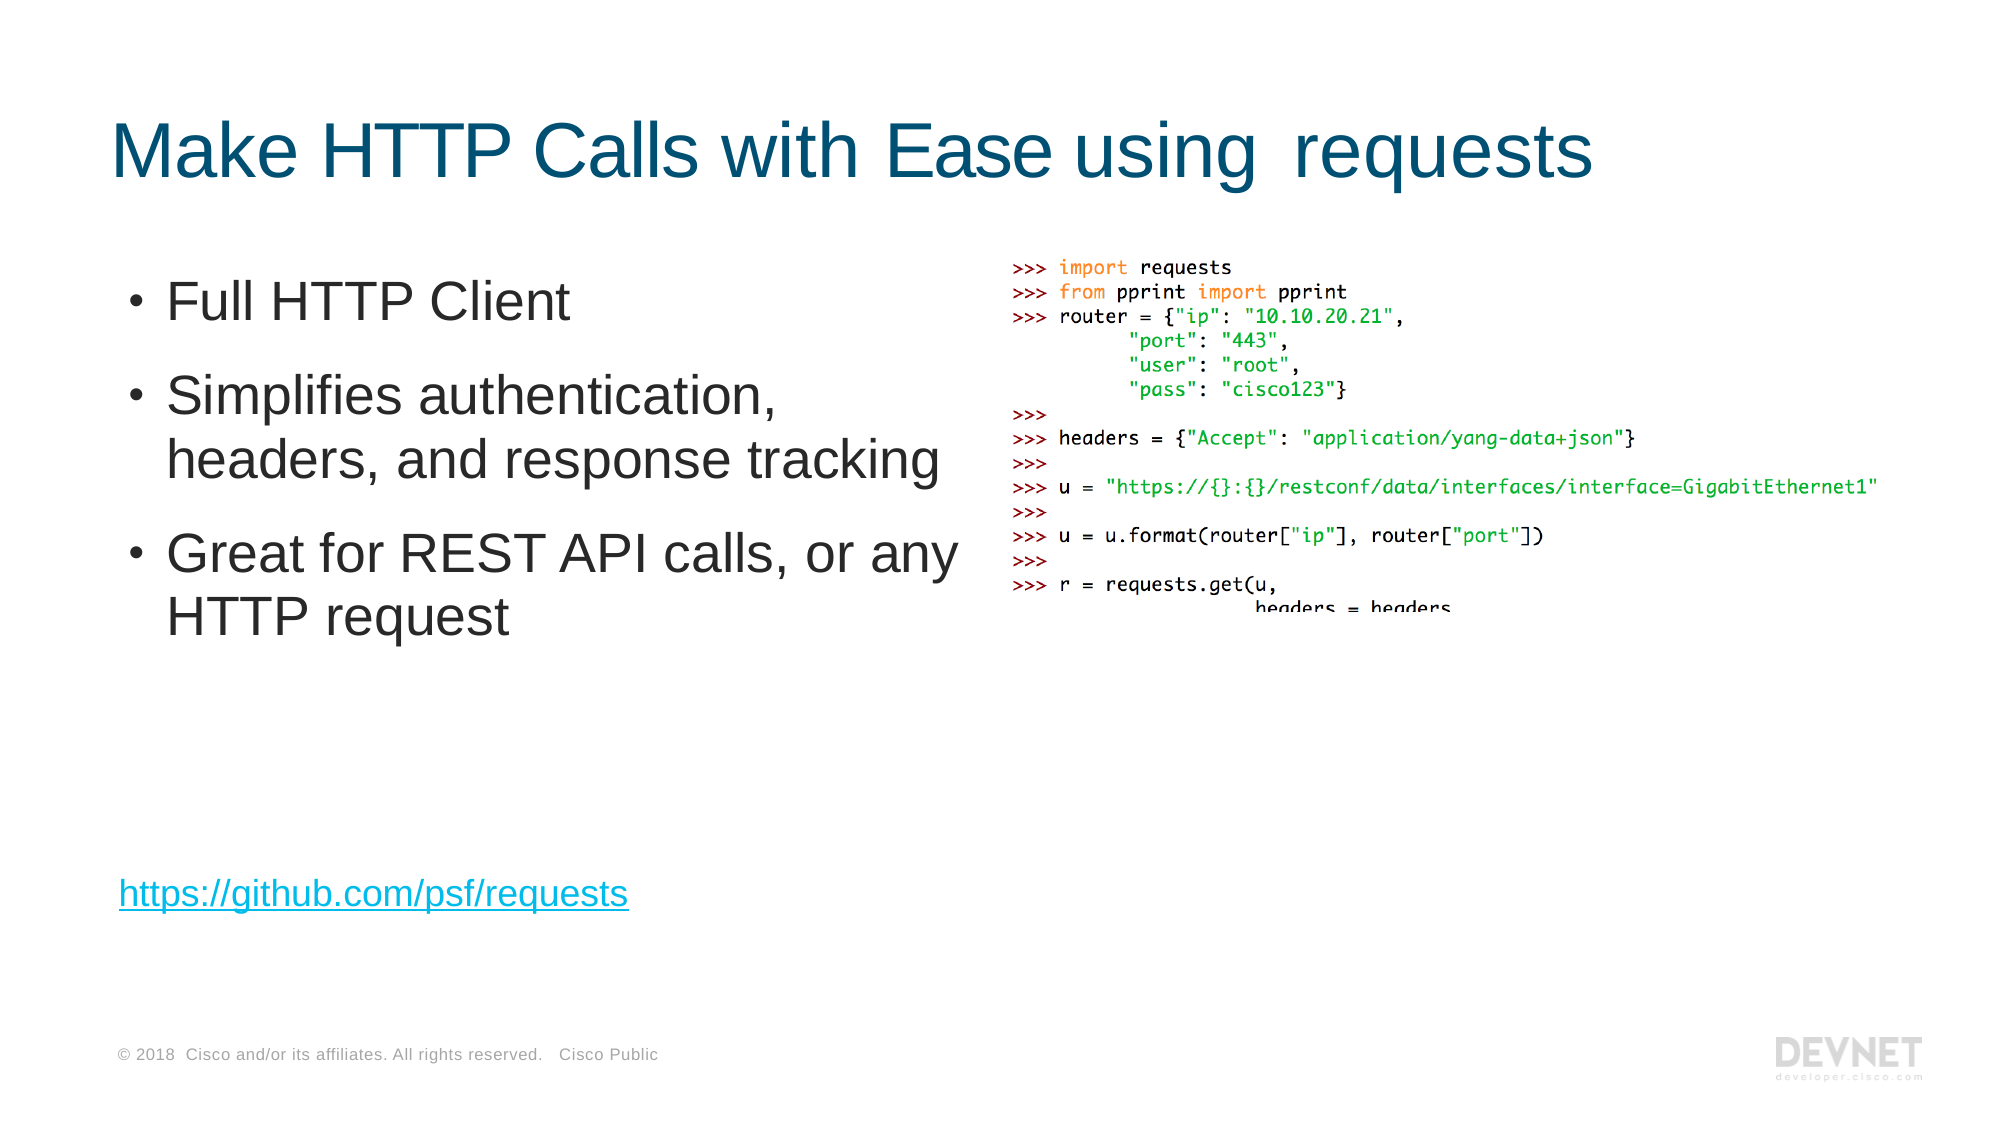

# Make HTTP Calls with Ease using requests

Full HTTP Client
Simplifies authentication, headers, and response tracking
Great for REST API calls, or any HTTP request

https://github.com/psf/requests